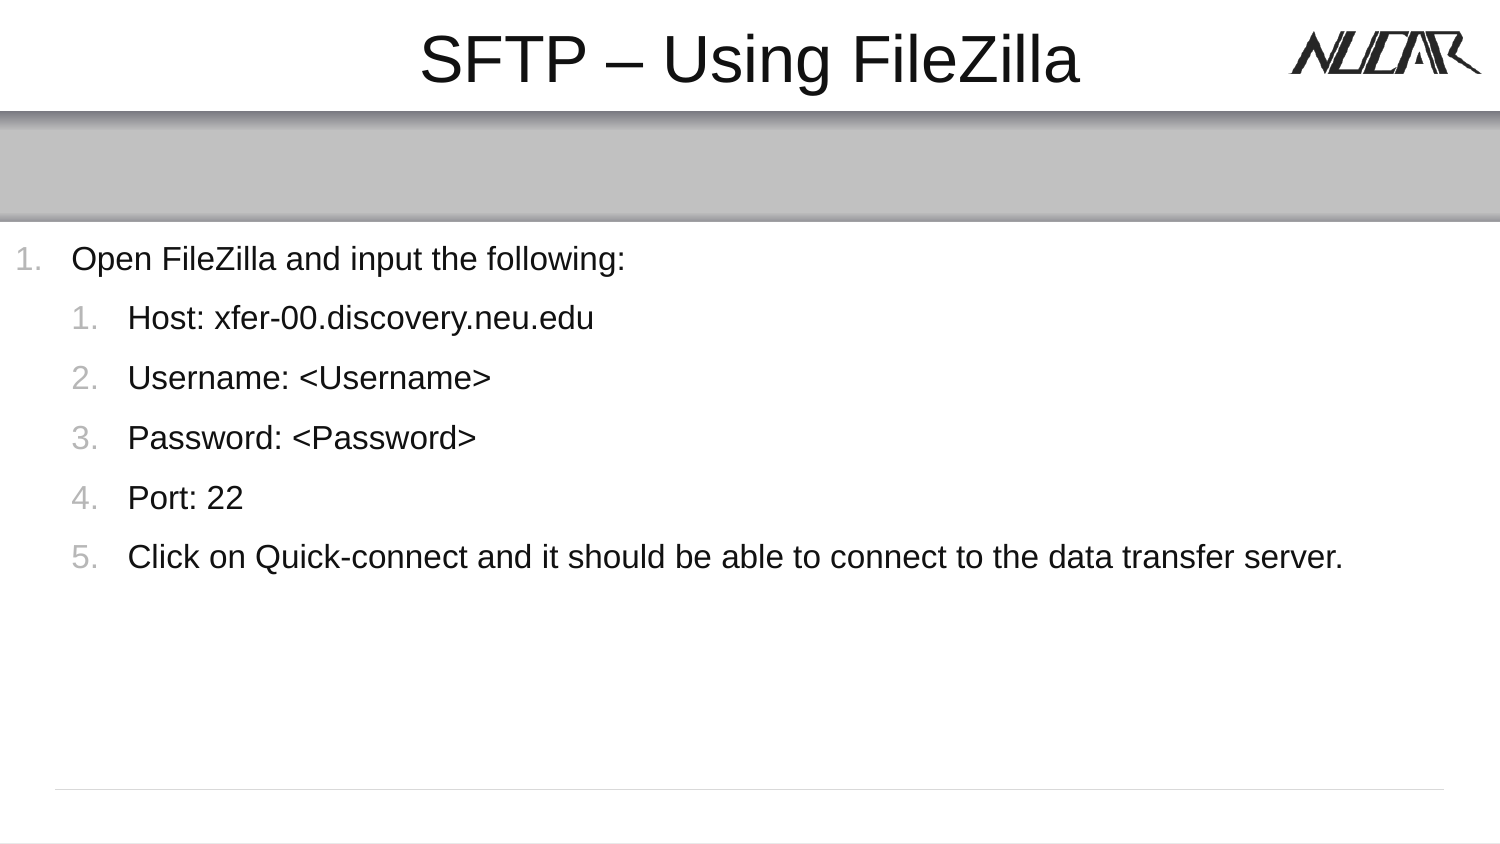

# SFTP – Using FileZilla
Open FileZilla and input the following:
Host: xfer-00.discovery.neu.edu
Username: <Username>
Password: <Password>
Port: 22
Click on Quick-connect and it should be able to connect to the data transfer server.